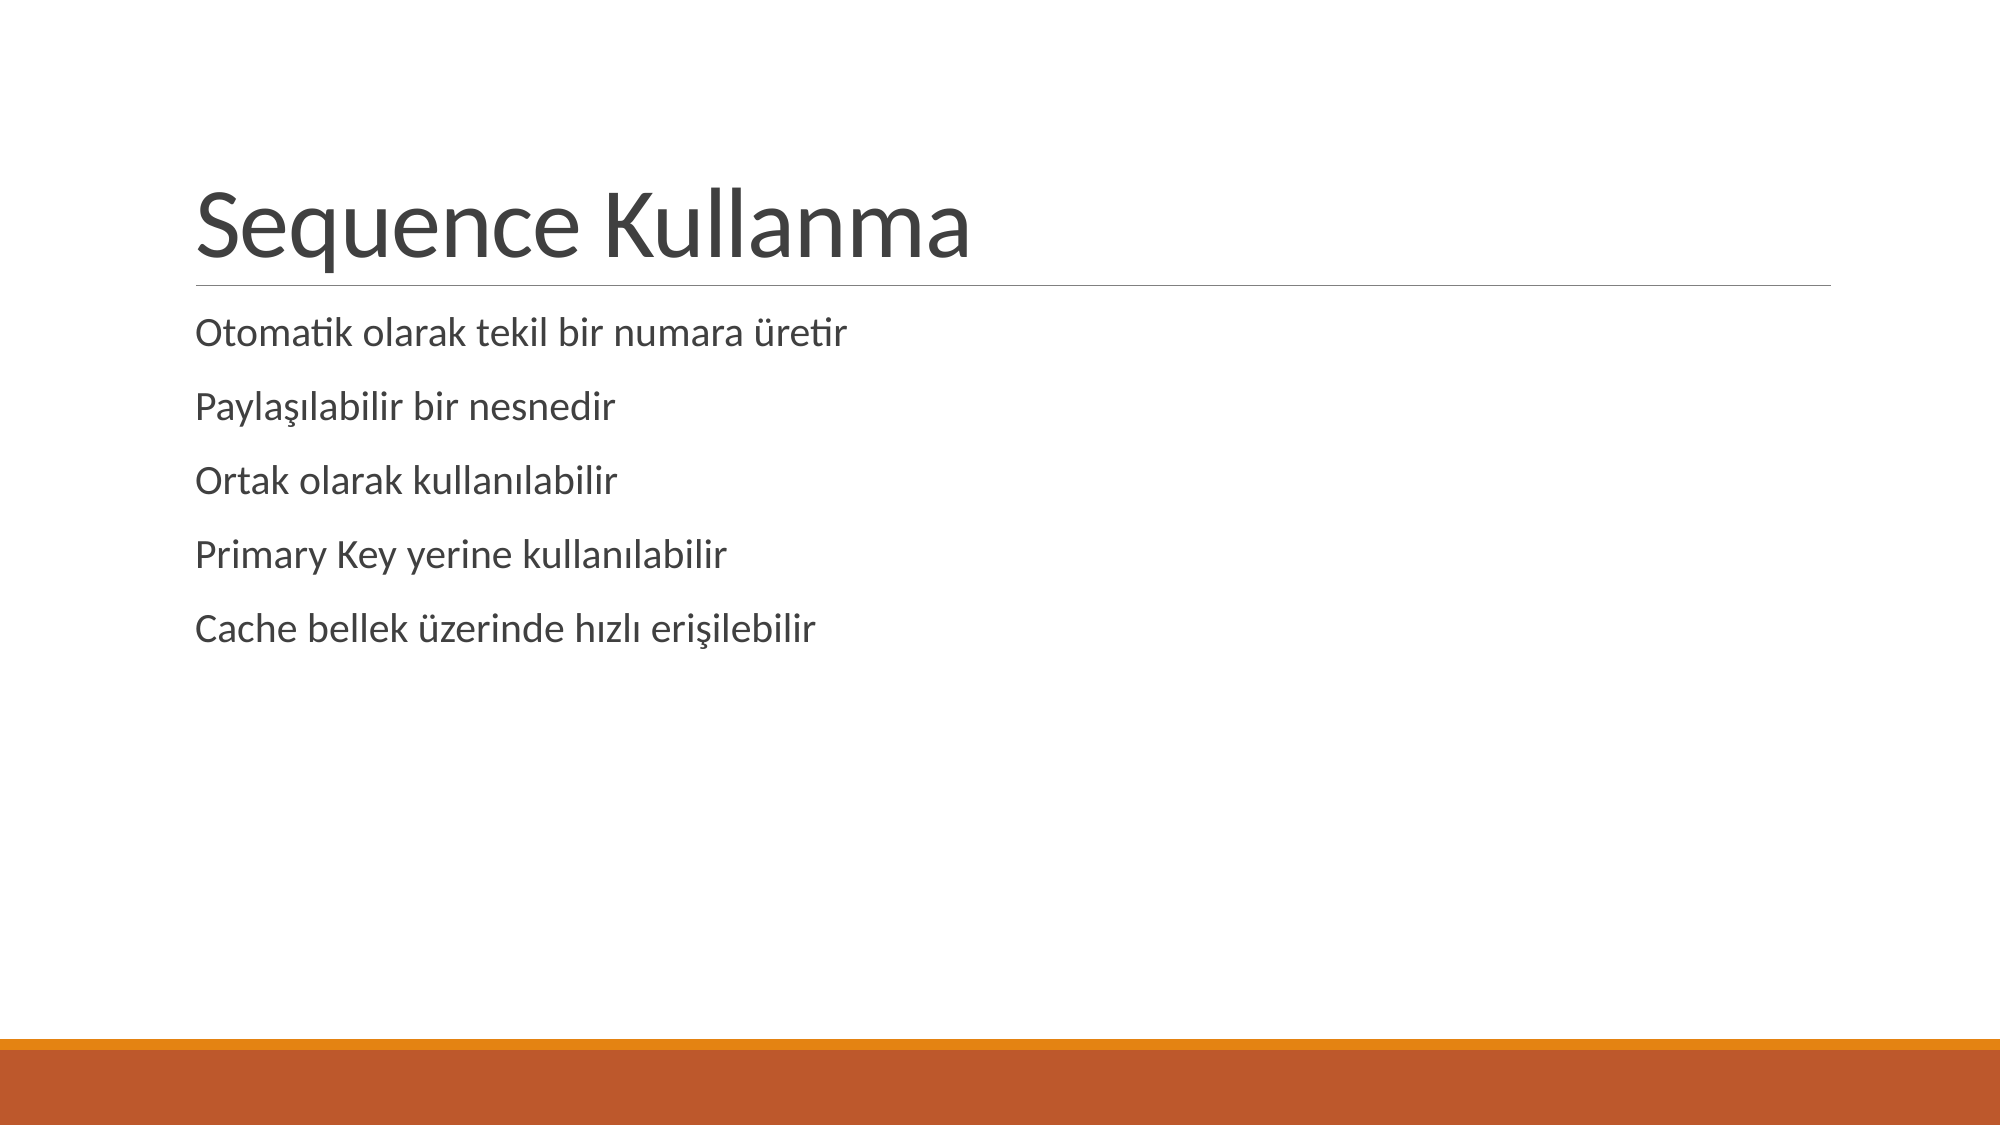

# Sequence Kullanma
Otomatik olarak tekil bir numara üretir
Paylaşılabilir bir nesnedir
Ortak olarak kullanılabilir
Primary Key yerine kullanılabilir
Cache bellek üzerinde hızlı erişilebilir